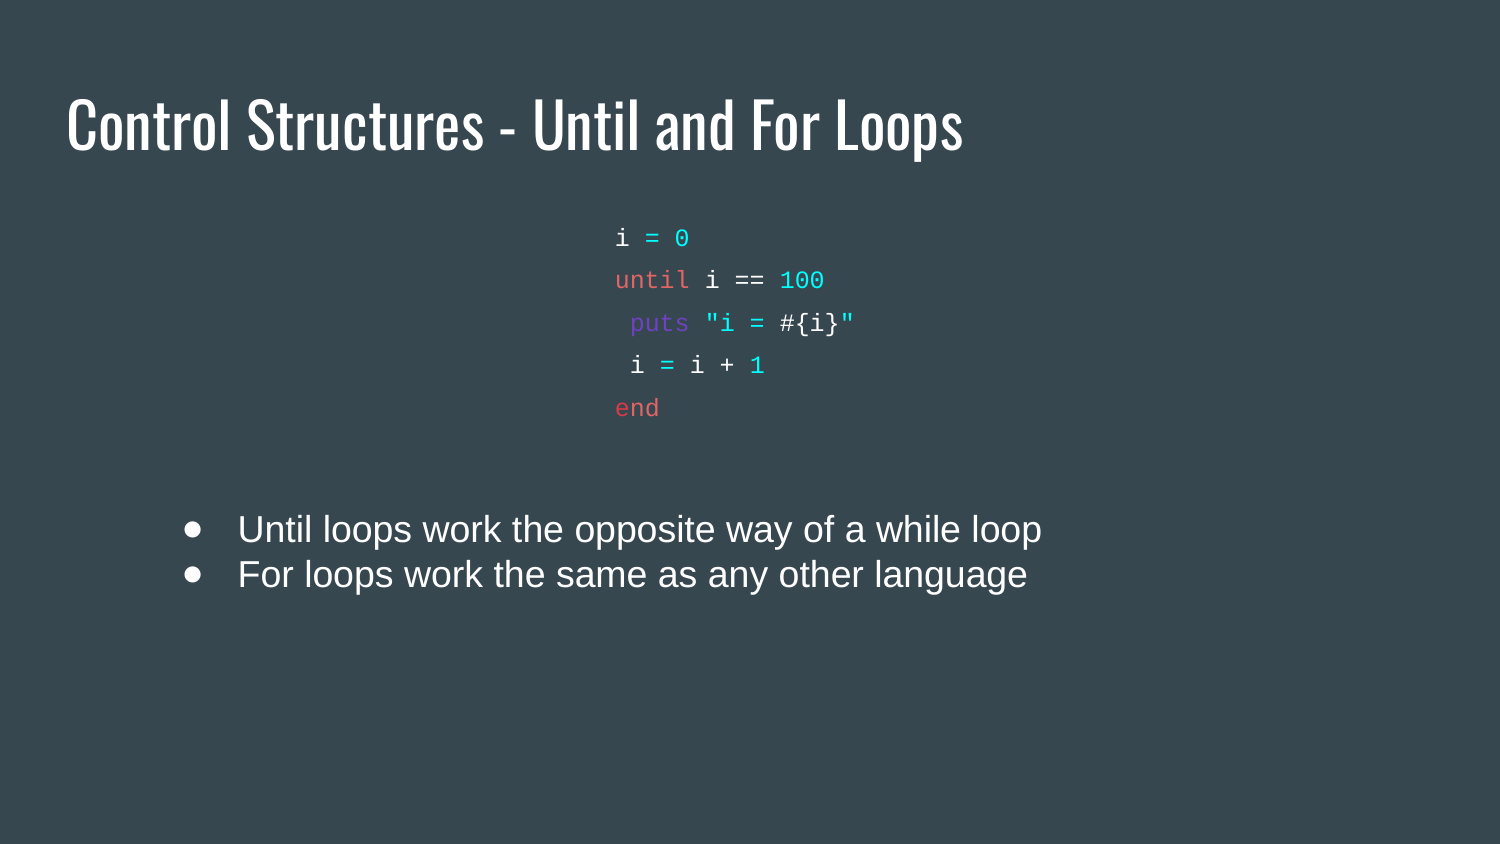

# Control Structures - Until and For Loops
i = 0
until i == 100
 puts "i = #{i}"
 i = i + 1
end

Until loops work the opposite way of a while loop
For loops work the same as any other language